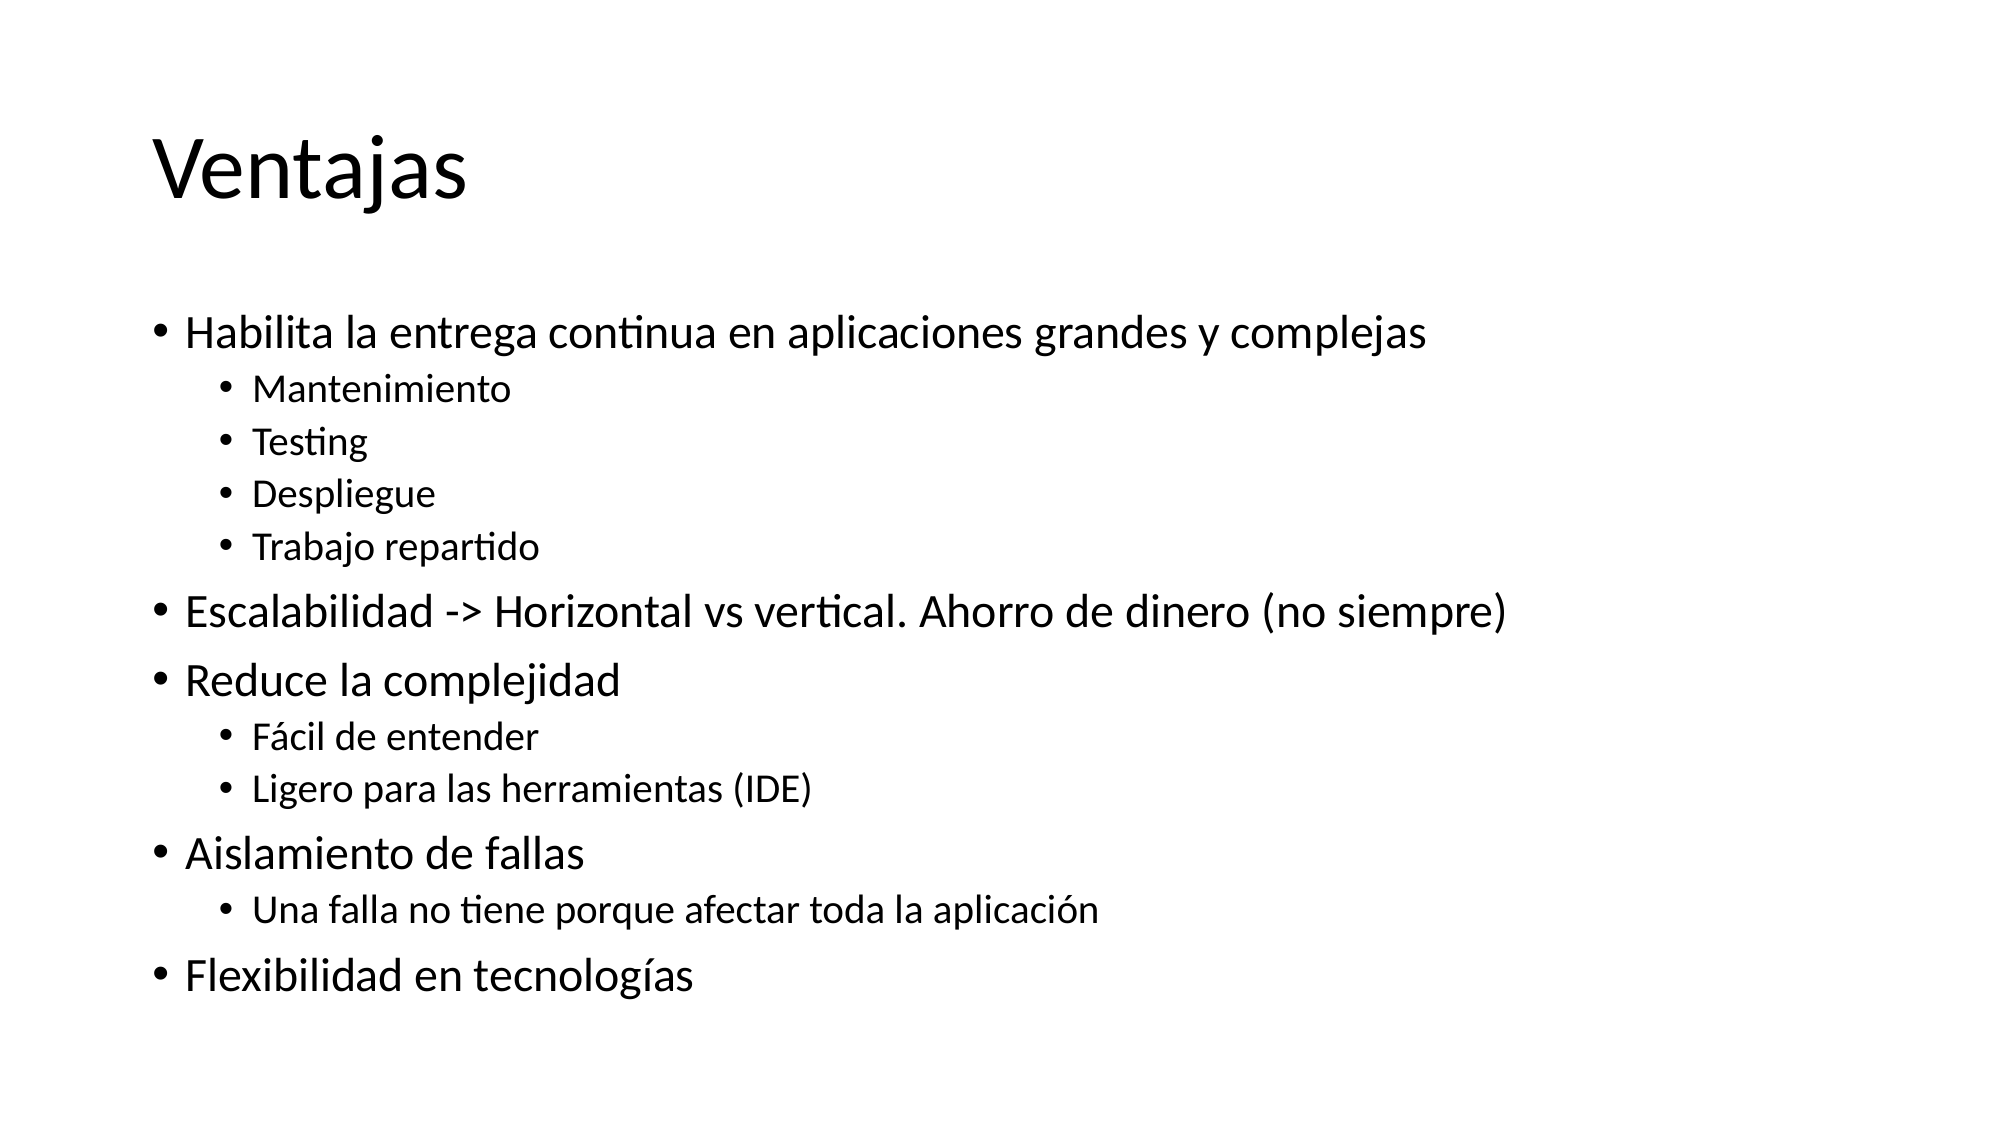

# Ventajas
Habilita la entrega continua en aplicaciones grandes y complejas
Mantenimiento
Testing
Despliegue
Trabajo repartido
Escalabilidad -> Horizontal vs vertical. Ahorro de dinero (no siempre)
Reduce la complejidad
Fácil de entender
Ligero para las herramientas (IDE)
Aislamiento de fallas
Una falla no tiene porque afectar toda la aplicación
Flexibilidad en tecnologías